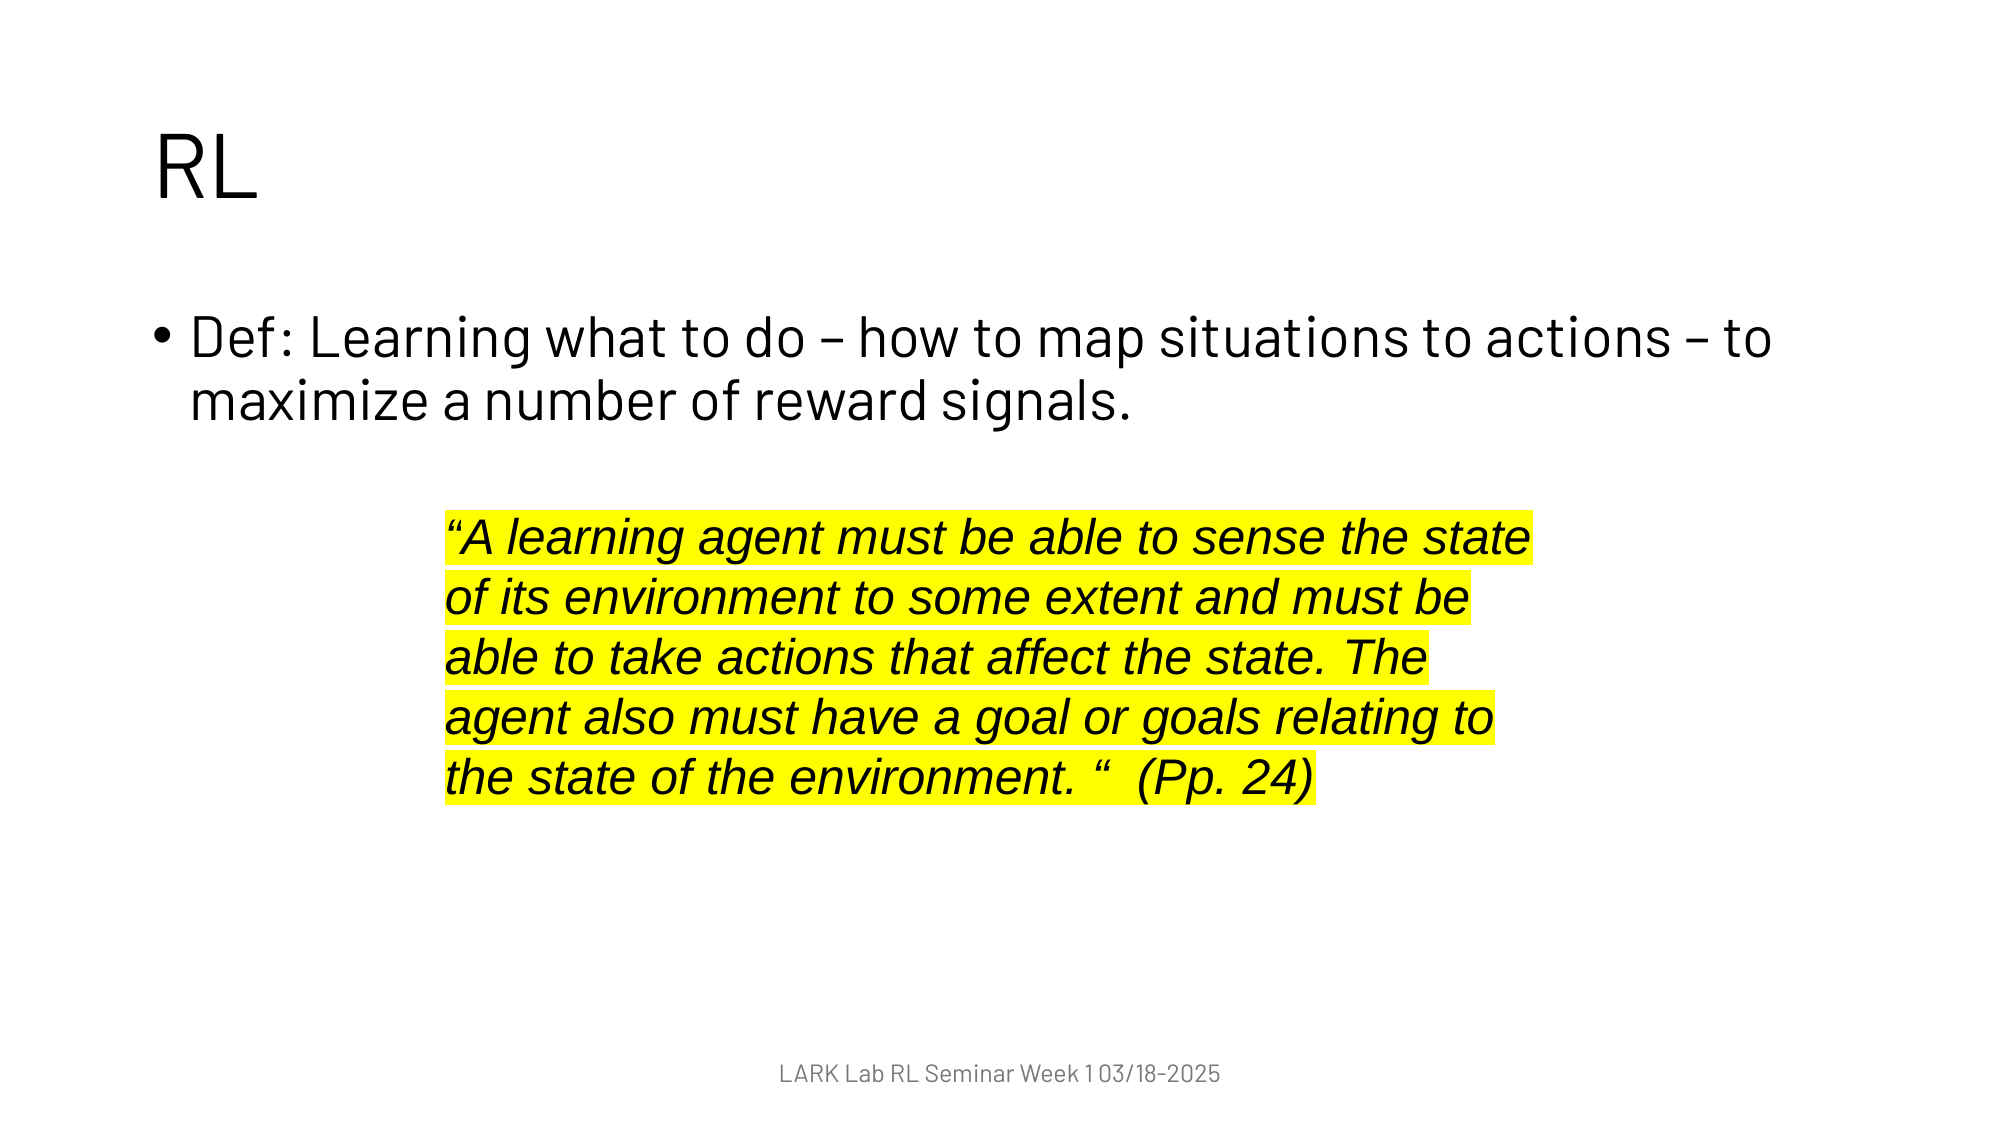

# RL
Def: Learning what to do – how to map situations to actions – to maximize a number of reward signals.
“A learning agent must be able to sense the state of its environment to some extent and must be able to take actions that affect the state. The agent also must have a goal or goals relating to the state of the environment. “  (Pp. 24)
LARK Lab RL Seminar Week 1 03/18-2025